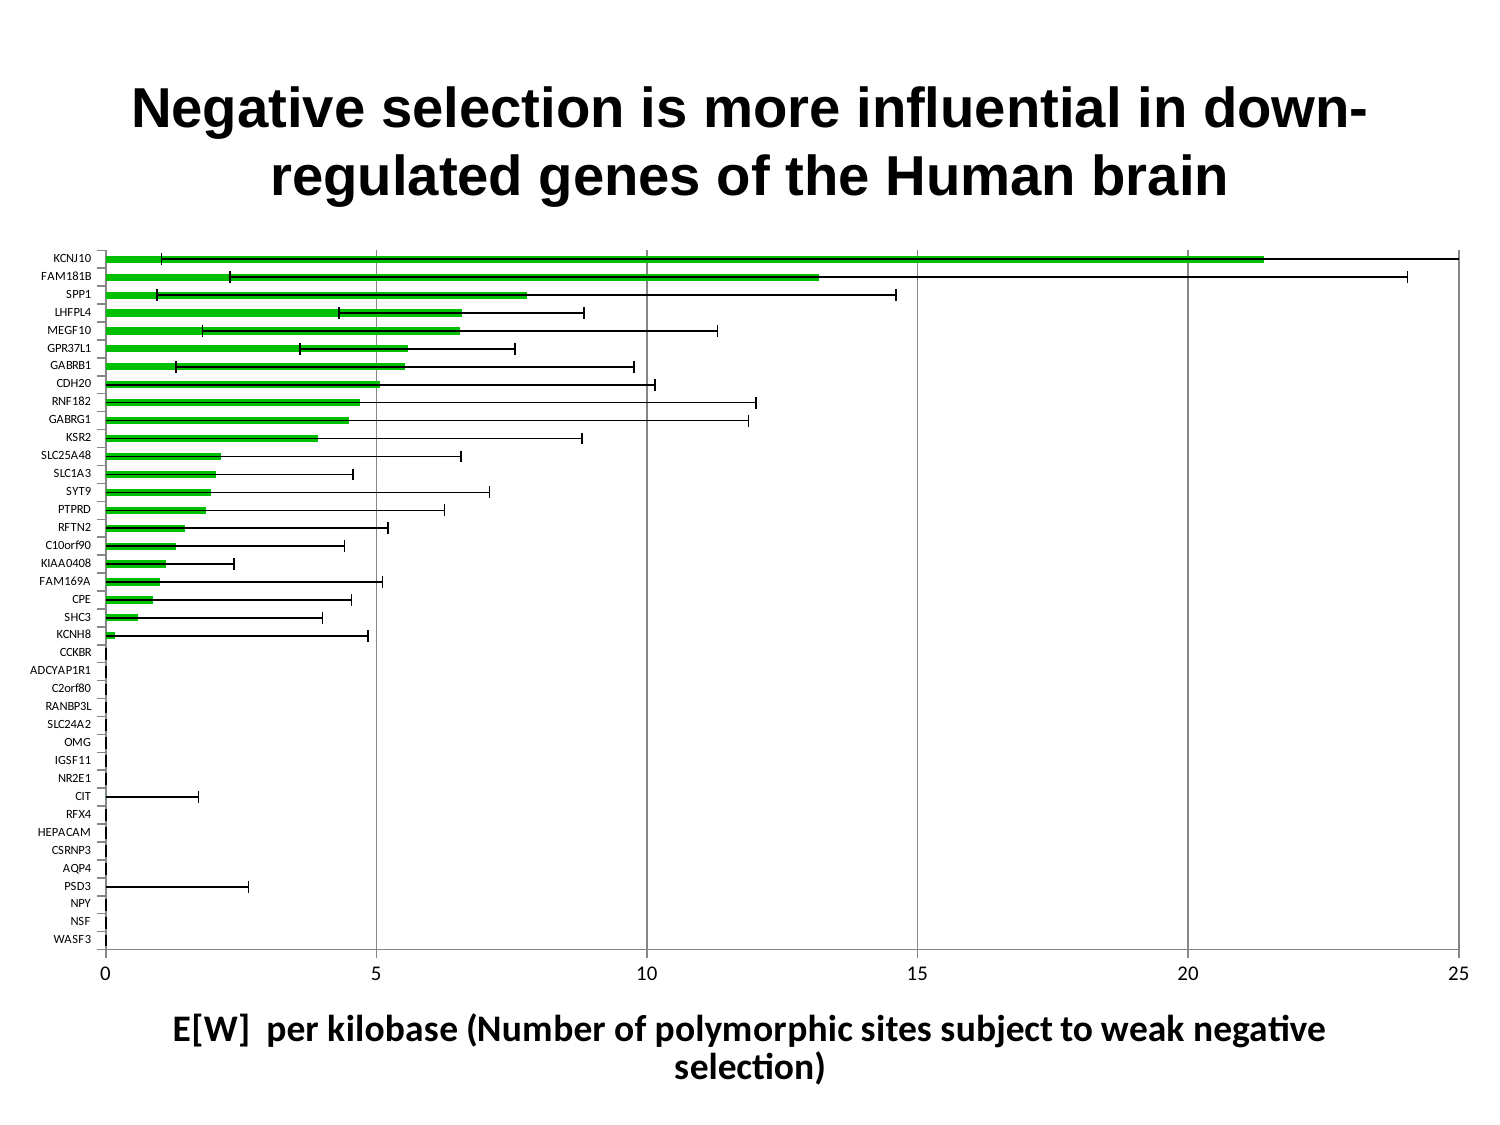

# Negative selection is more influential in down-regulated genes of the Human brain

### Chart

| Category |  |
|---|---|
| WASF3 | 0.0 |
| NSF | 0.0 |
| NPY | 0.0 |
| PSD3 | 0.0 |
| AQP4 | 0.0 |
| CSRNP3 | 0.0 |
| HEPACAM | 0.0 |
| RFX4 | 0.0 |
| CIT | 0.0 |
| NR2E1 | 0.0 |
| IGSF11 | 0.0 |
| OMG | 0.0 |
| SLC24A2 | 0.0 |
| RANBP3L | 0.0 |
| C2orf80 | 0.0 |
| ADCYAP1R1 | 0.0 |
| CCKBR | 0.0 |
| KCNH8 | 0.177456 |
| SHC3 | 0.595451 |
| CPE | 0.875688 |
| FAM169A | 1.009949 |
| KIAA0408 | 1.105289 |
| C10orf90 | 1.304219 |
| RFTN2 | 1.467332 |
| PTPRD | 1.860133 |
| SYT9 | 1.952489 |
| SLC1A3 | 2.042259 |
| SLC25A48 | 2.122634 |
| KSR2 | 3.927115 |
| GABRG1 | 4.487469 |
| RNF182 | 4.697285999999995 |
| CDH20 | 5.06677 |
| GABRB1 | 5.532841 |
| GPR37L1 | 5.577304 |
| MEGF10 | 6.543391 |
| LHFPL4 | 6.57305 |
| SPP1 | 7.775048 |
| FAM181B | 13.170612 |
| KCNJ10 | 21.405707 |